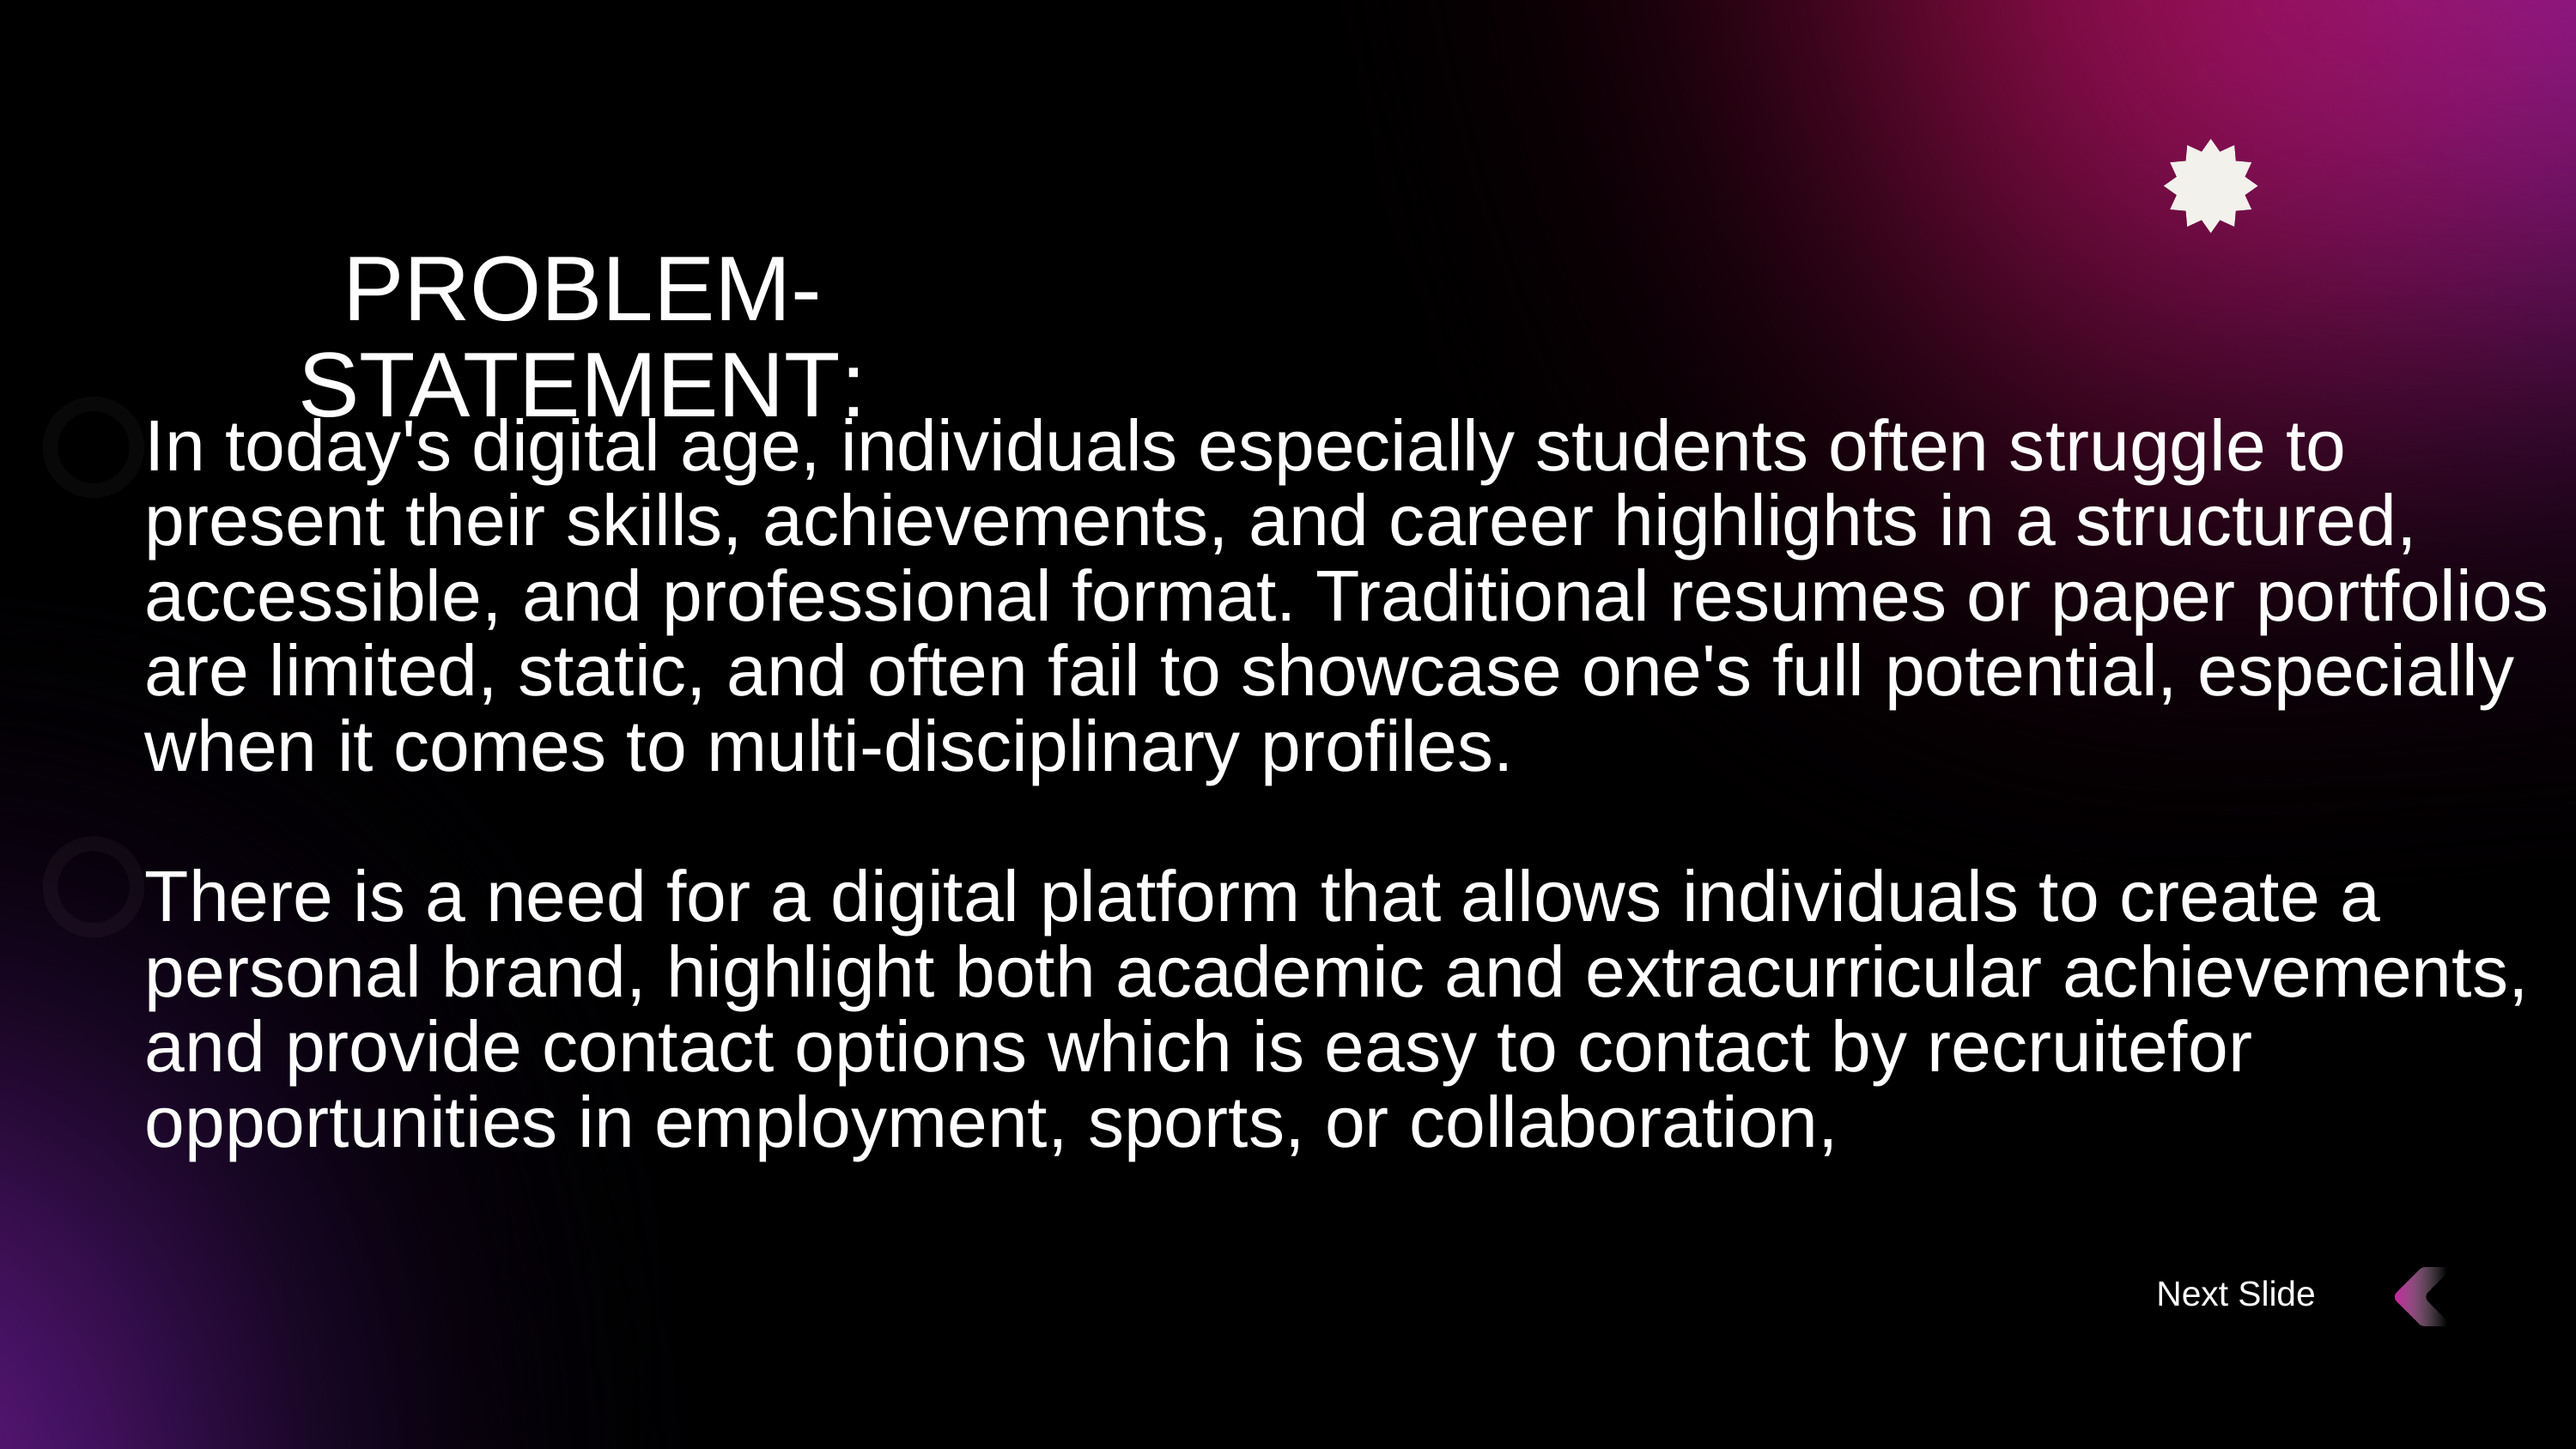

PROBLEM-STATEMENT:

In today's digital age, individuals especially students often struggle to present their skills, achievements, and career highlights in a structured, accessible, and professional format. Traditional resumes or paper portfolios are limited, static, and often fail to showcase one's full potential, especially when it comes to multi-disciplinary profiles.

There is a need for a digital platform that allows individuals to create a personal brand, highlight both academic and extracurricular achievements, and provide contact options which is easy to contact by recruitefor opportunities in employment, sports, or collaboration,

Next Slide